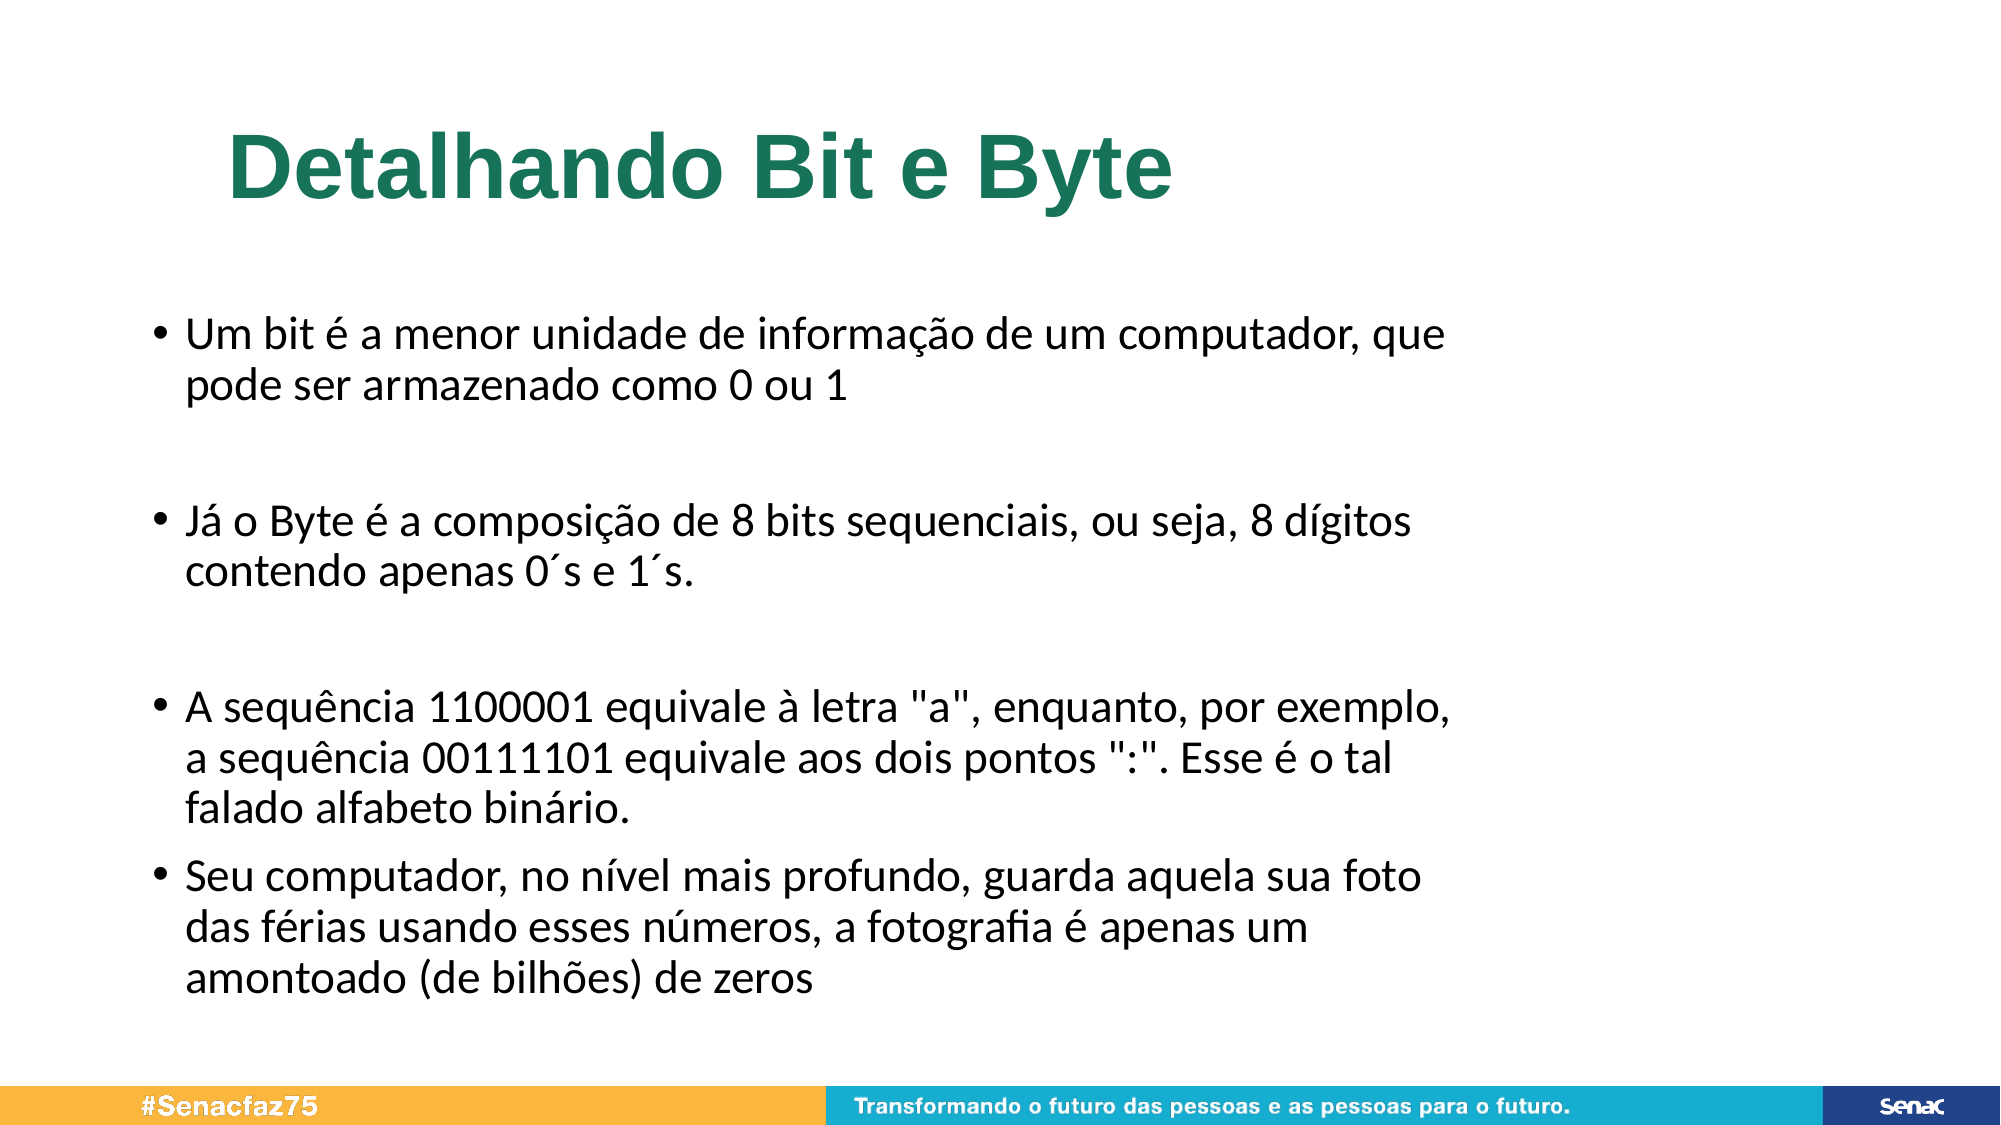

# Detalhando Bit e Byte
Um bit é a menor unidade de informação de um computador, que pode ser armazenado como 0 ou 1

Já o Byte é a composição de 8 bits sequenciais, ou seja, 8 dígitos contendo apenas 0´s e 1´s.

A sequência 1100001 equivale à letra "a", enquanto, por exemplo, a sequência 00111101 equivale aos dois pontos ":". Esse é o tal falado alfabeto binário.
Seu computador, no nível mais profundo, guarda aquela sua foto das férias usando esses números, a fotografia é apenas um amontoado (de bilhões) de zeros